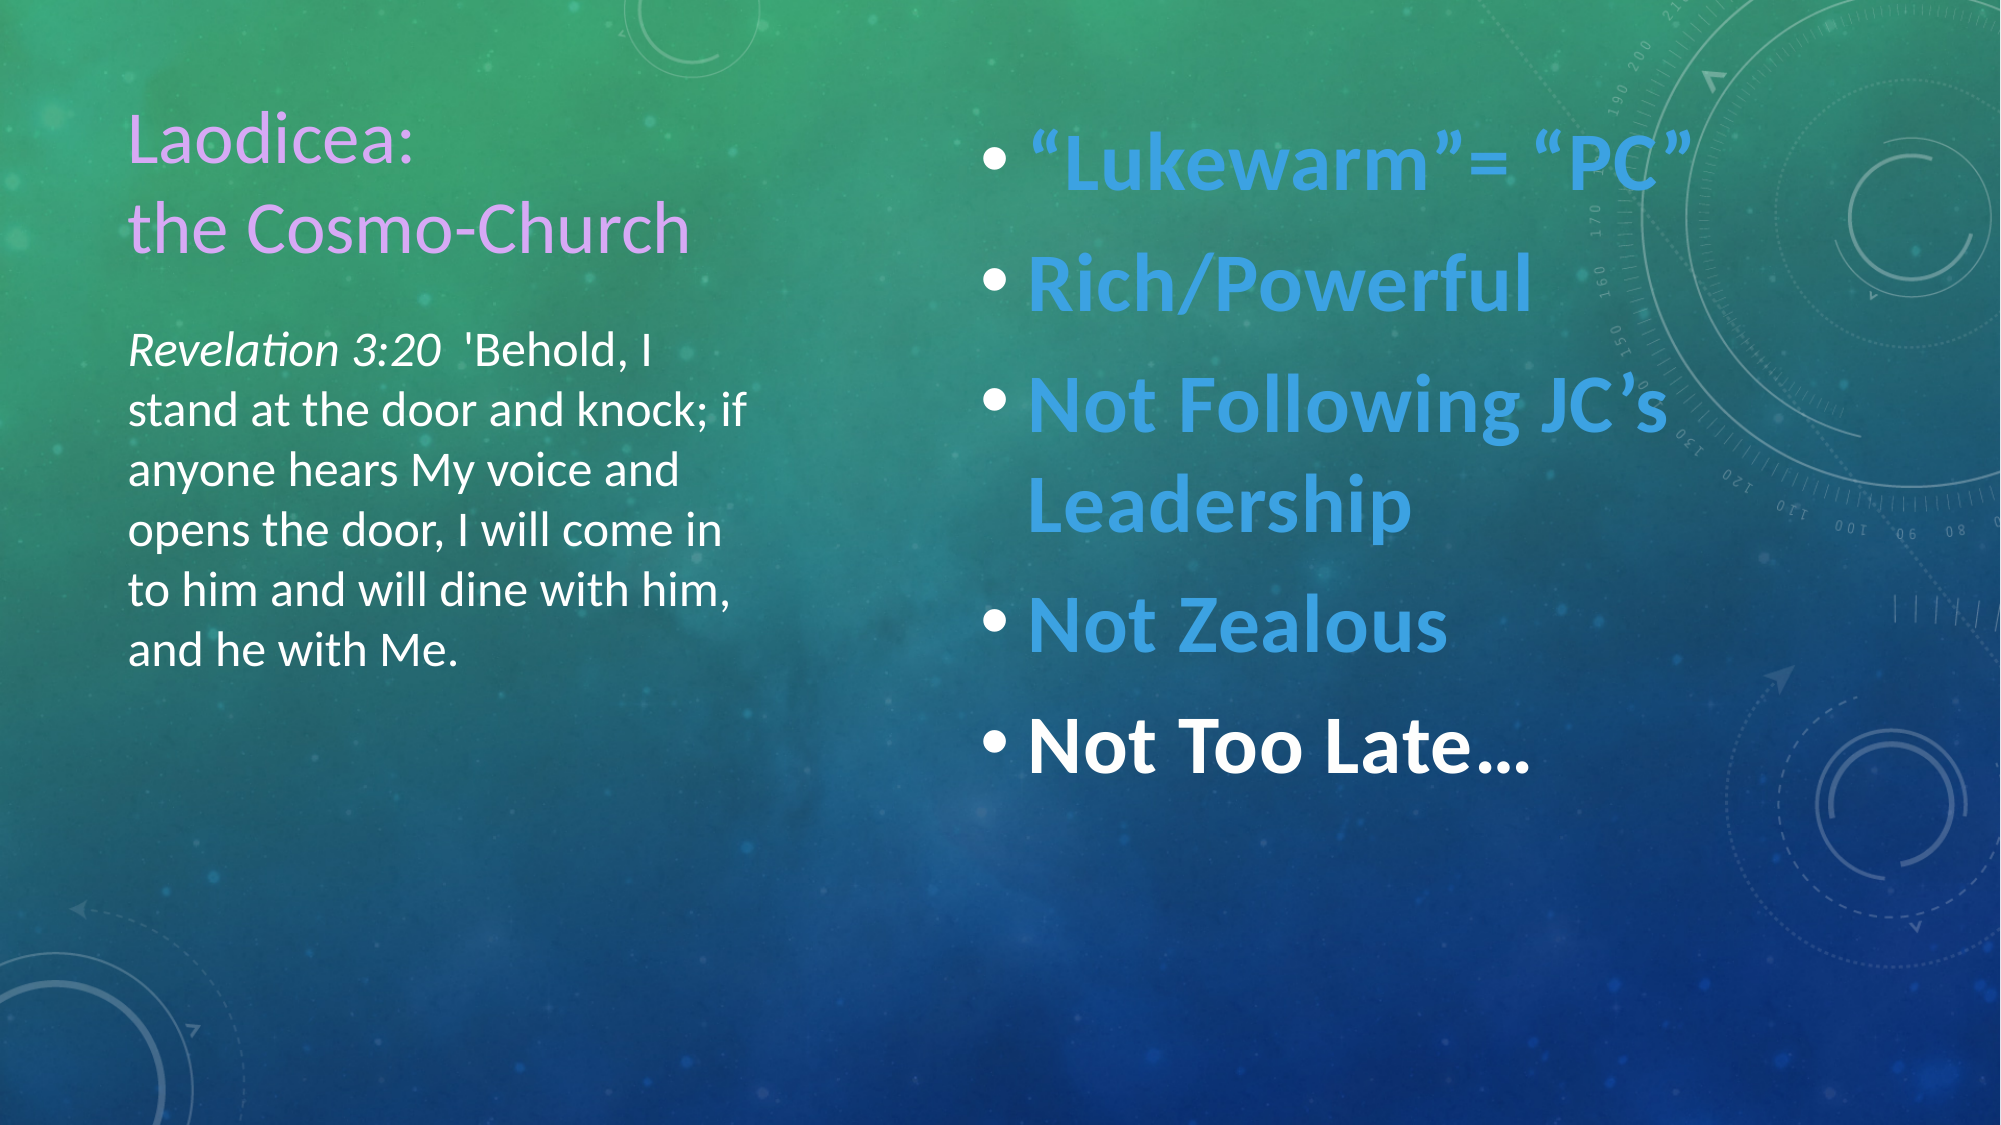

# Laodicea: the Cosmo-Church
“Lukewarm”= “PC”
Rich/Powerful
Not Following JC’s Leadership
Not Zealous
Not Too Late…
Revelation 3:20  'Behold, I stand at the door and knock; if anyone hears My voice and opens the door, I will come in to him and will dine with him, and he with Me.